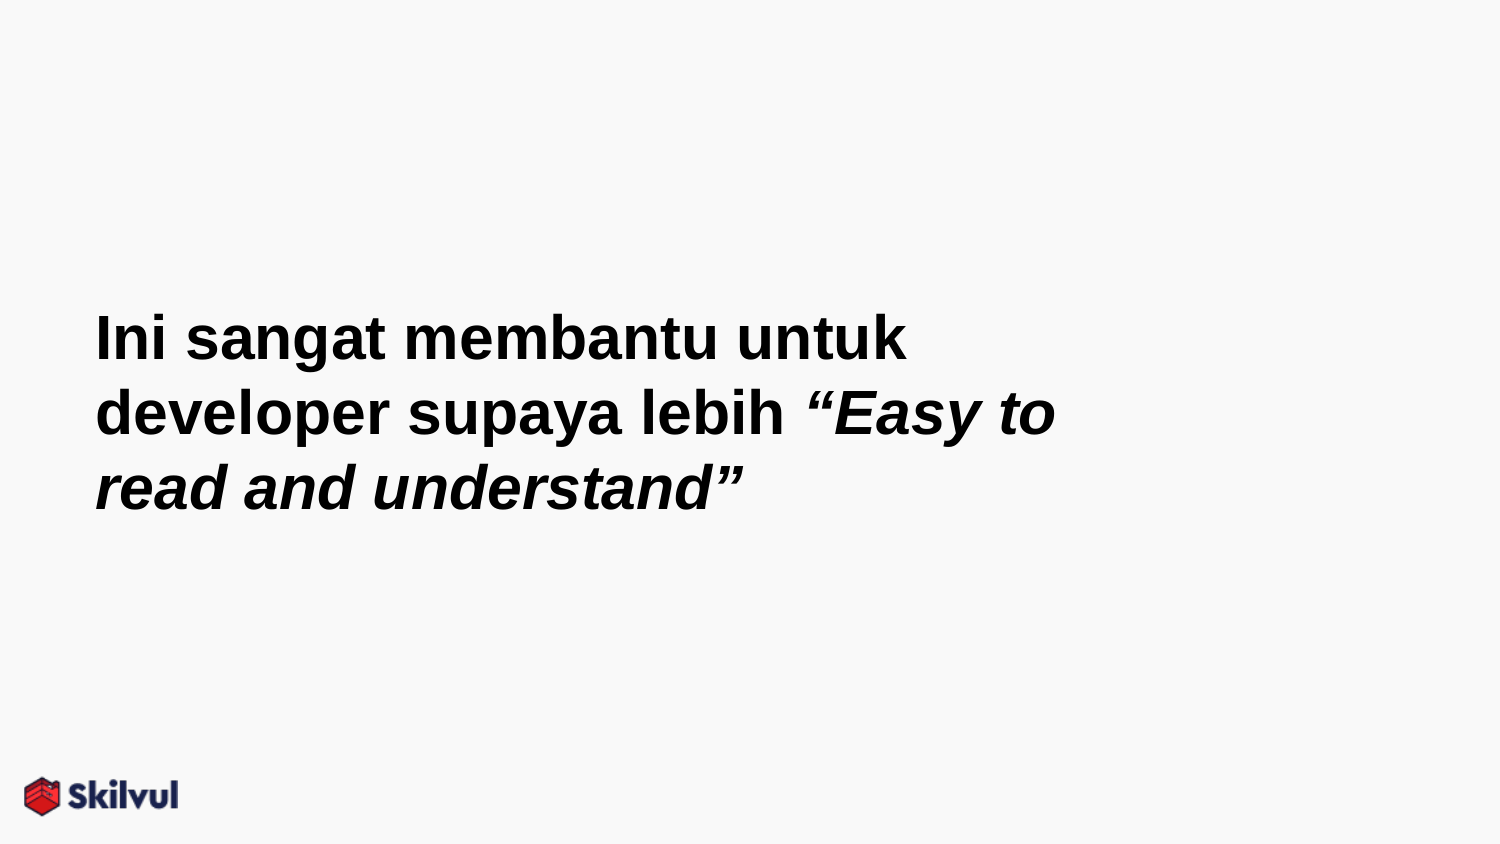

# Ini sangat membantu untuk developer supaya lebih “Easy to read and understand”